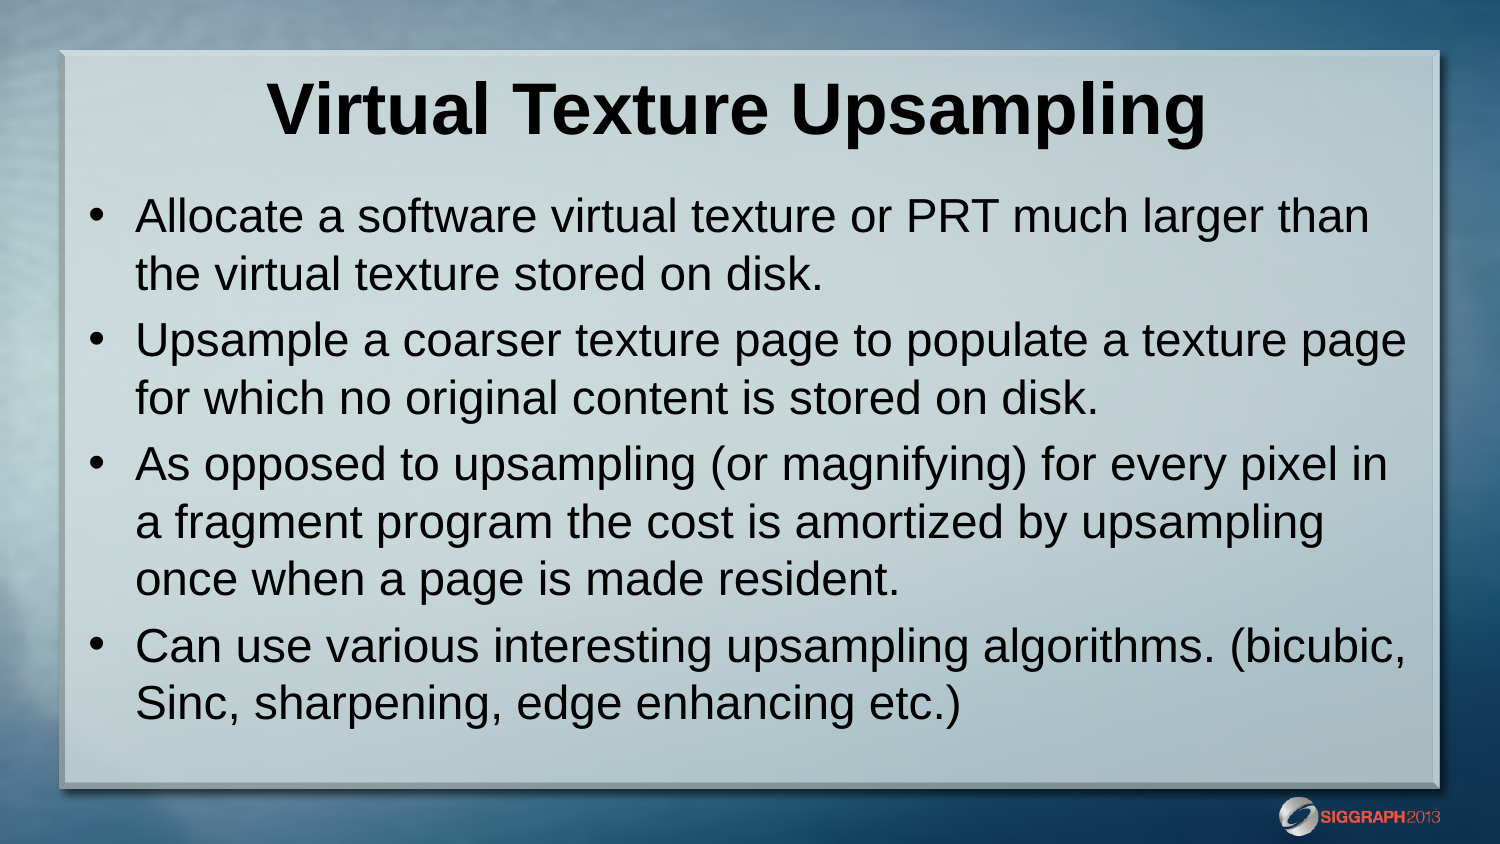

# Virtual Texture Upsampling
Allocate a software virtual texture or PRT much larger than the virtual texture stored on disk.
Upsample a coarser texture page to populate a texture page for which no original content is stored on disk.
As opposed to upsampling (or magnifying) for every pixel in a fragment program the cost is amortized by upsampling once when a page is made resident.
Can use various interesting upsampling algorithms. (bicubic, Sinc, sharpening, edge enhancing etc.)